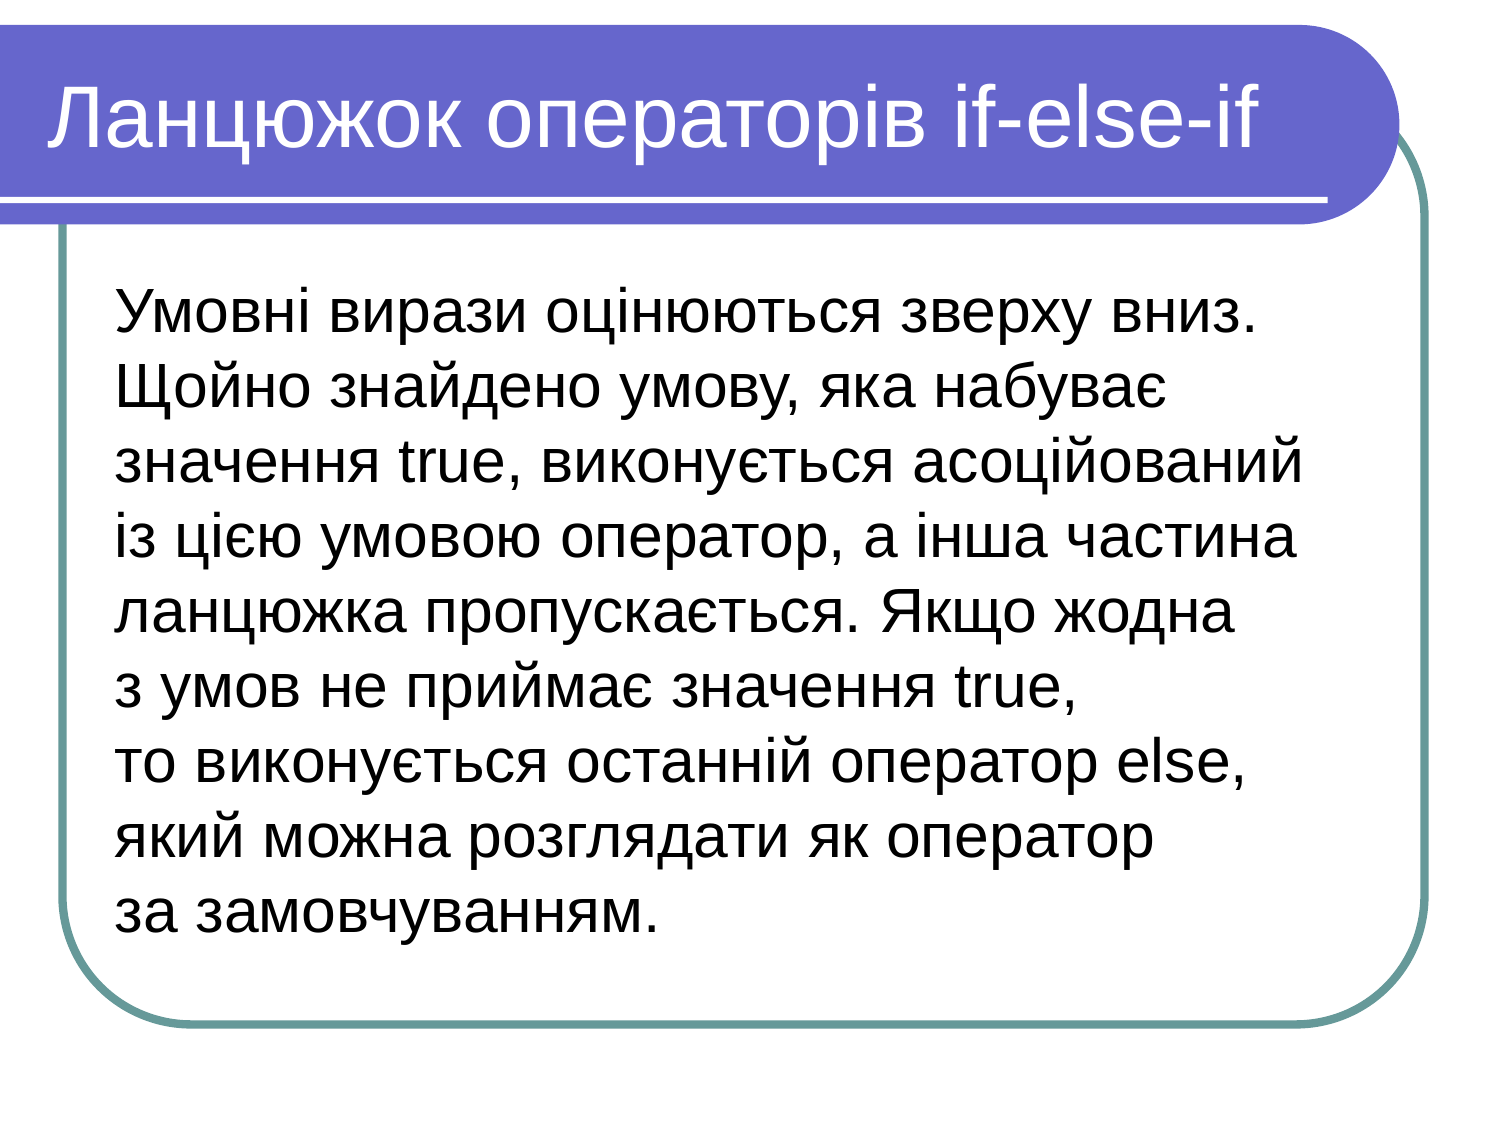

# Ланцюжок операторів if-else-if
Умовні вирази оцінюються зверху вниз. Щойно знайдено умову, яка набуває значення true, виконується асоційований   із цією умовою оператор, а інша частина ланцюжка пропускається. Якщо жодна       з умов не приймає значення true,              то виконується останній оператор else, який можна розглядати як оператор          за замовчуванням.